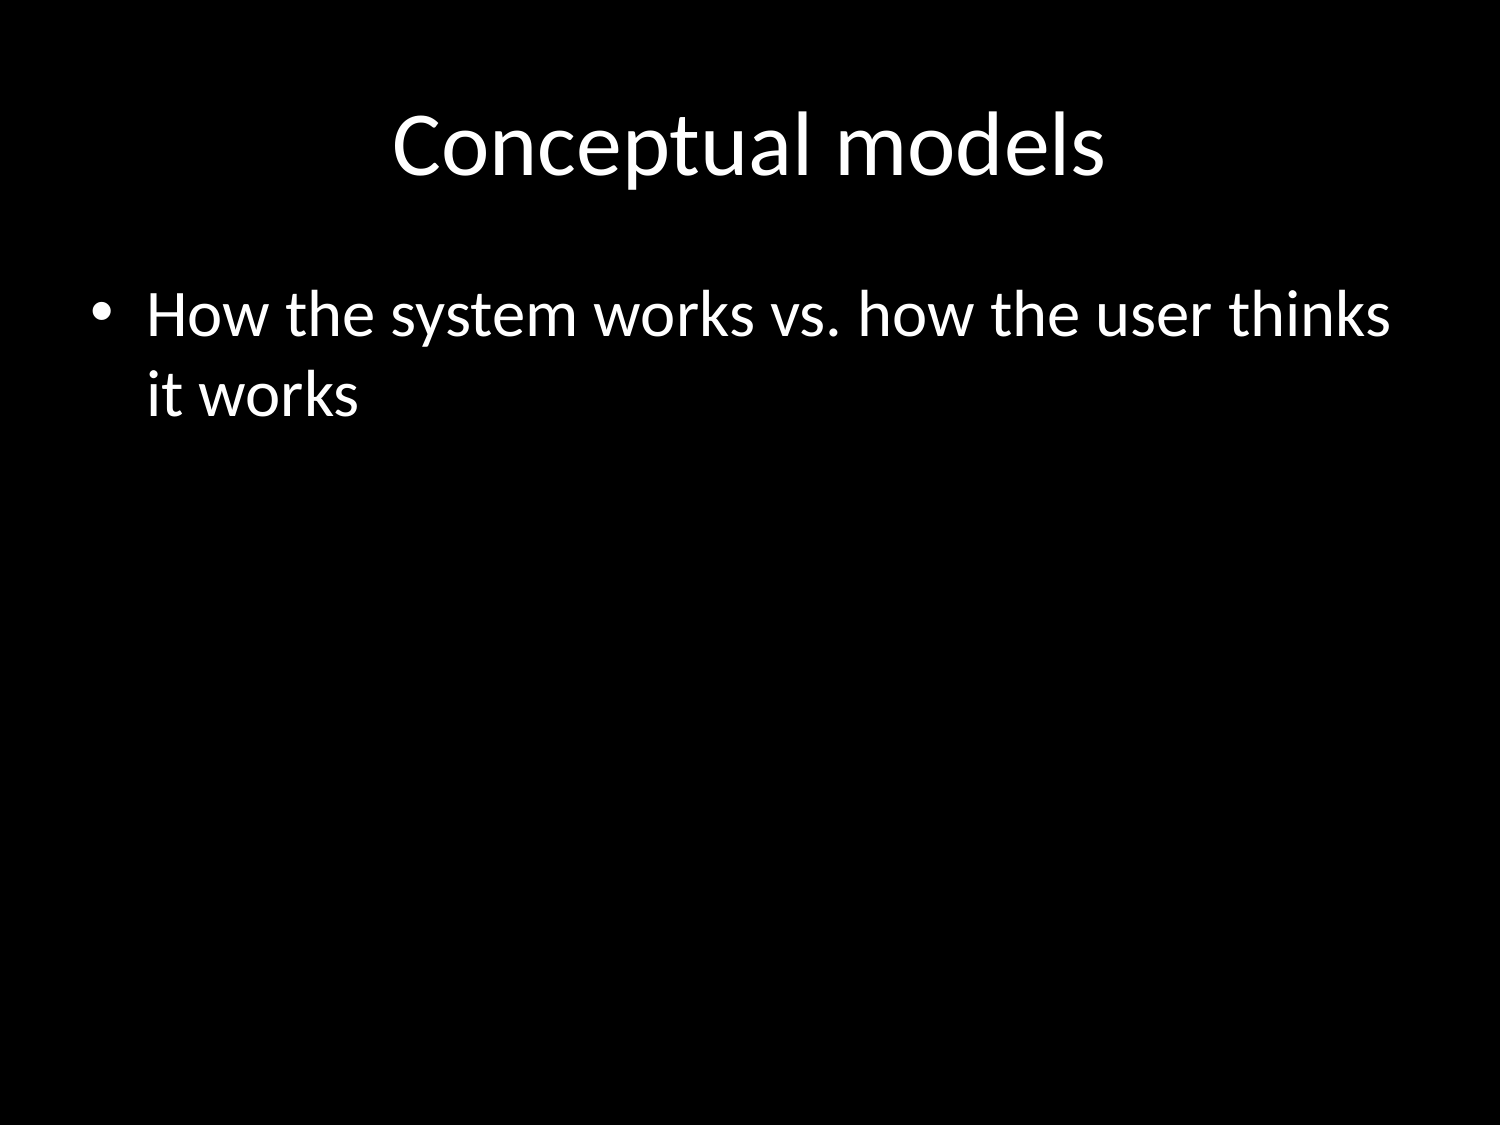

# Conceptual models
How the system works vs. how the user thinks it works